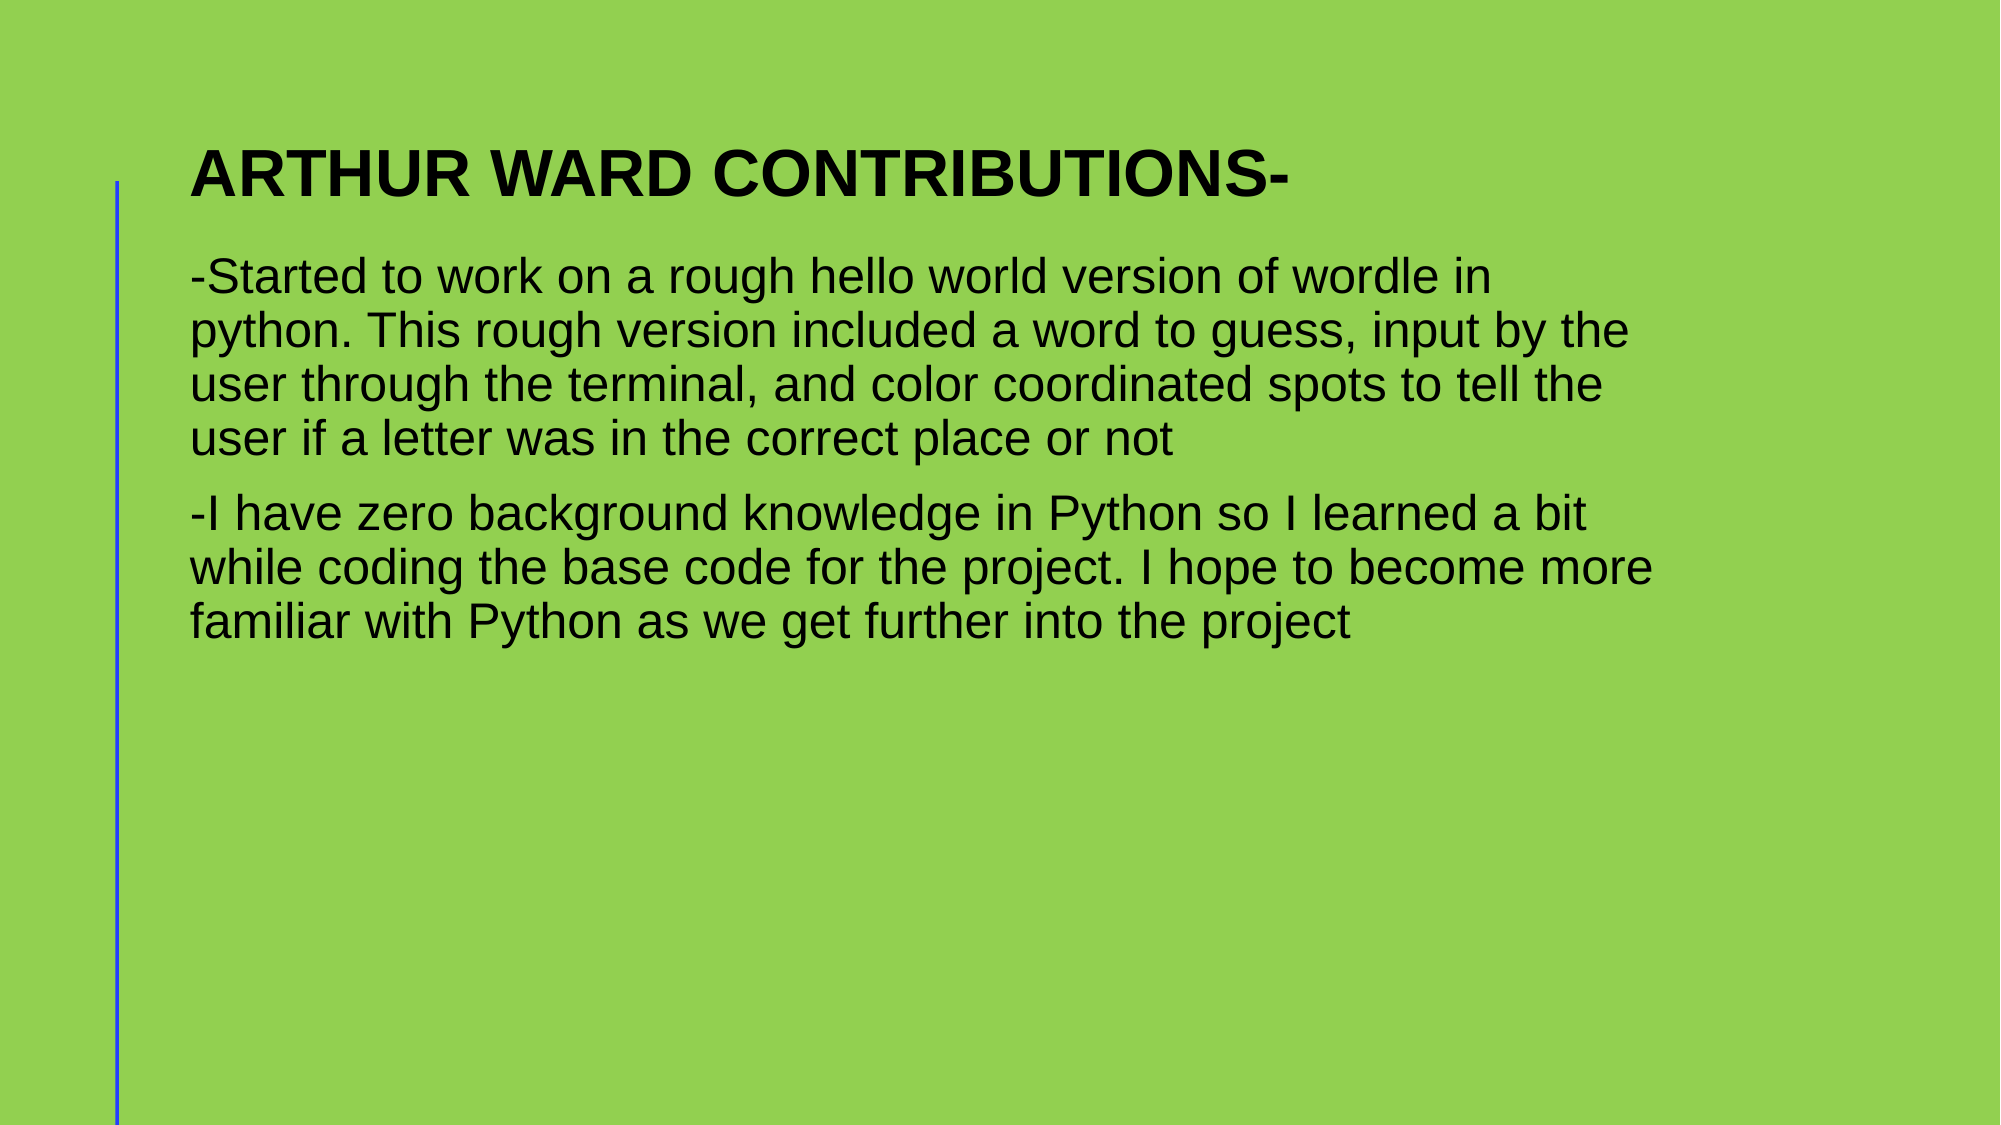

# Arthur Ward Contributions-
-Started to work on a rough hello world version of wordle in python. This rough version included a word to guess, input by the user through the terminal, and color coordinated spots to tell the user if a letter was in the correct place or not
-I have zero background knowledge in Python so I learned a bit while coding the base code for the project. I hope to become more familiar with Python as we get further into the project